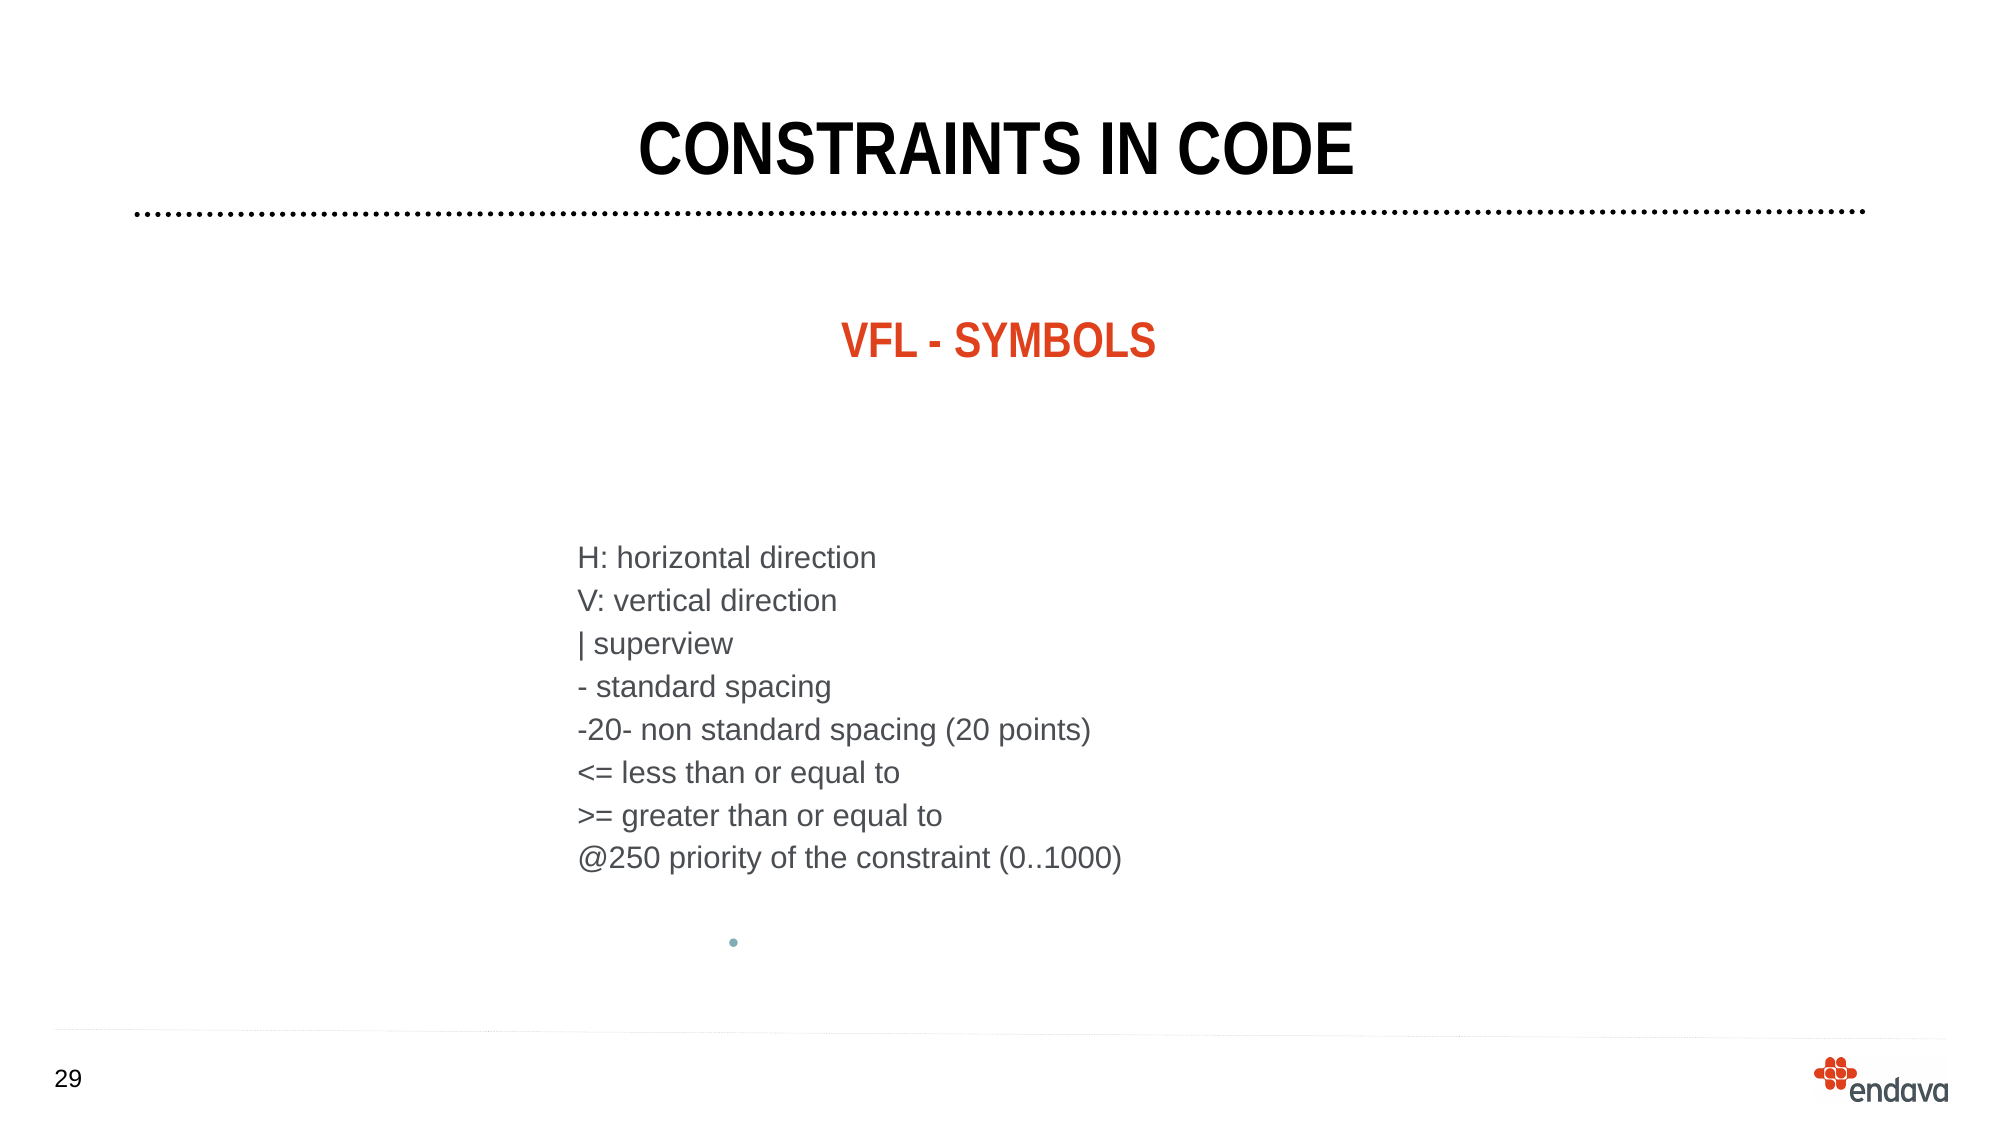

# CONSTRAINTS IN CODE
VFL - SYMBOLS

H: horizontal direction
V: vertical direction
| superview
- standard spacing
-20- non standard spacing (20 points)
<= less than or equal to
>= greater than or equal to
@250 priority of the constraint (0..1000)